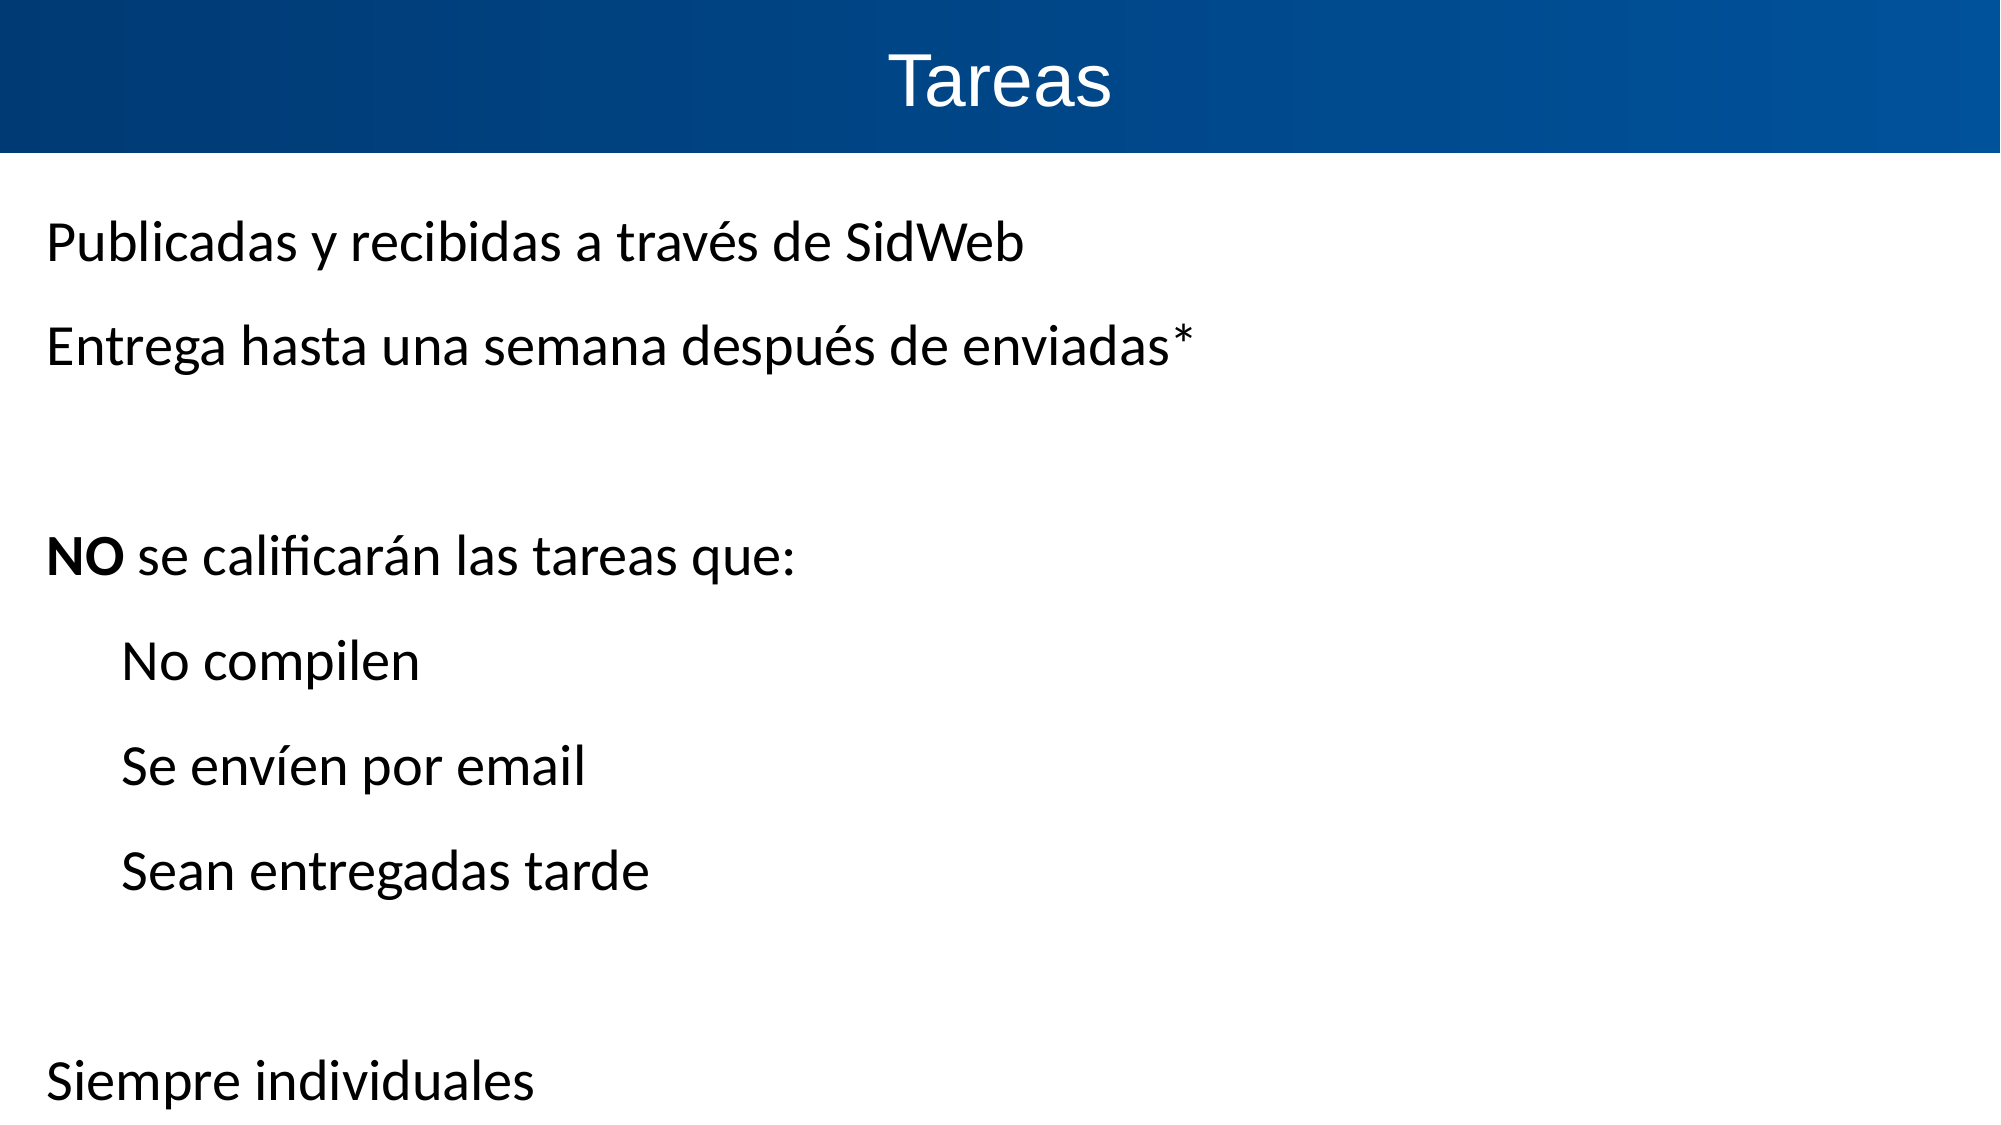

Tareas
Publicadas y recibidas a través de SidWeb
Entrega hasta una semana después de enviadas*

NO se calificarán las tareas que:
No compilen
Se envíen por email
Sean entregadas tarde

Siempre individuales